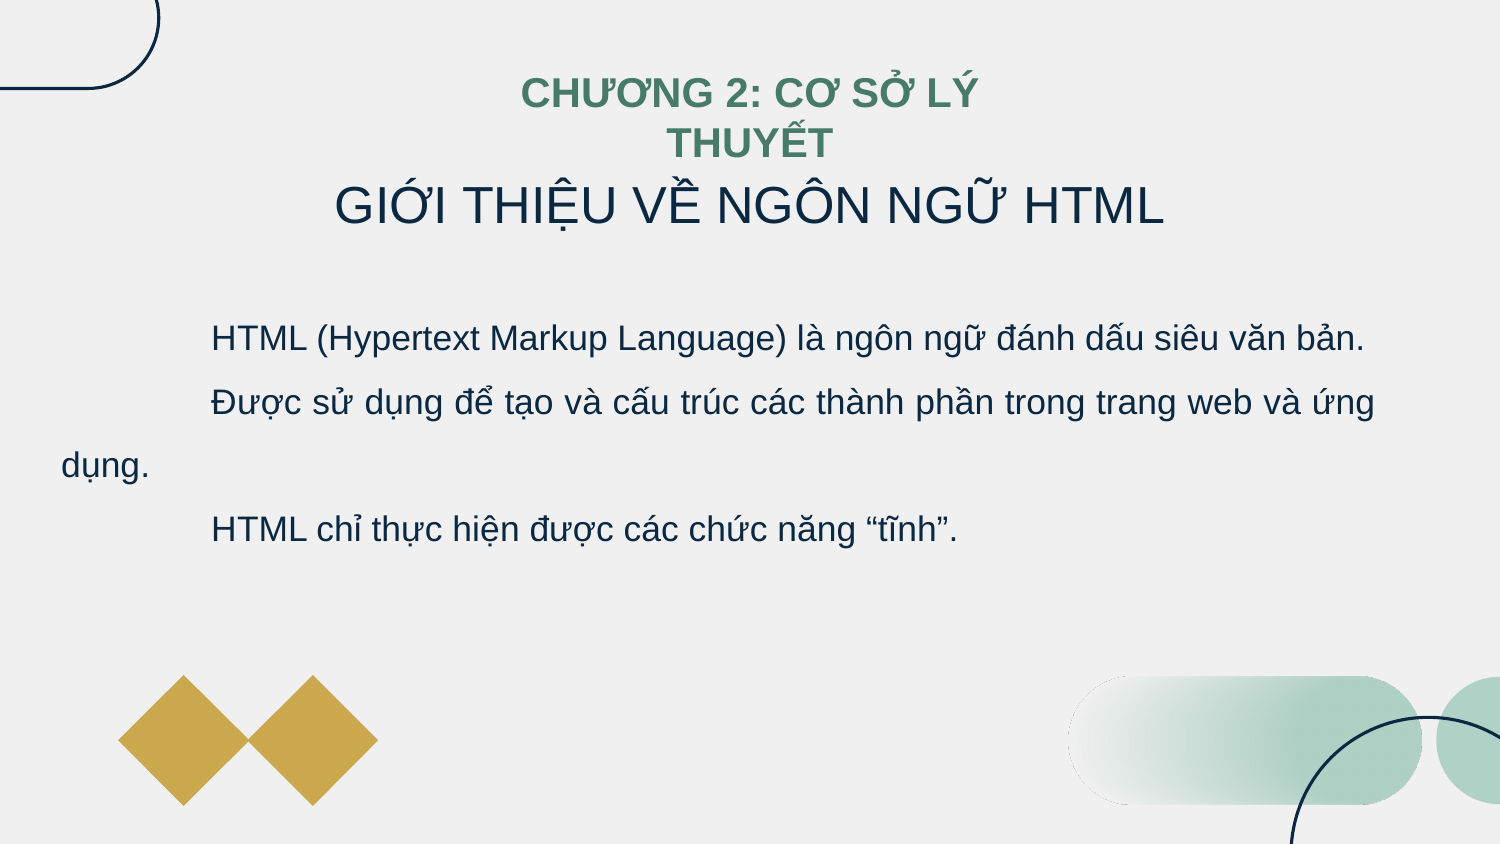

CHƯƠNG 2: CƠ SỞ LÝ THUYẾT
# GIỚI THIỆU VỀ NGÔN NGỮ HTML
 	HTML (Hypertext Markup Language) là ngôn ngữ đánh dấu siêu văn bản.
	Được sử dụng để tạo và cấu trúc các thành phần trong trang web và ứng dụng.
HTML chỉ thực hiện được các chức năng “tĩnh”.